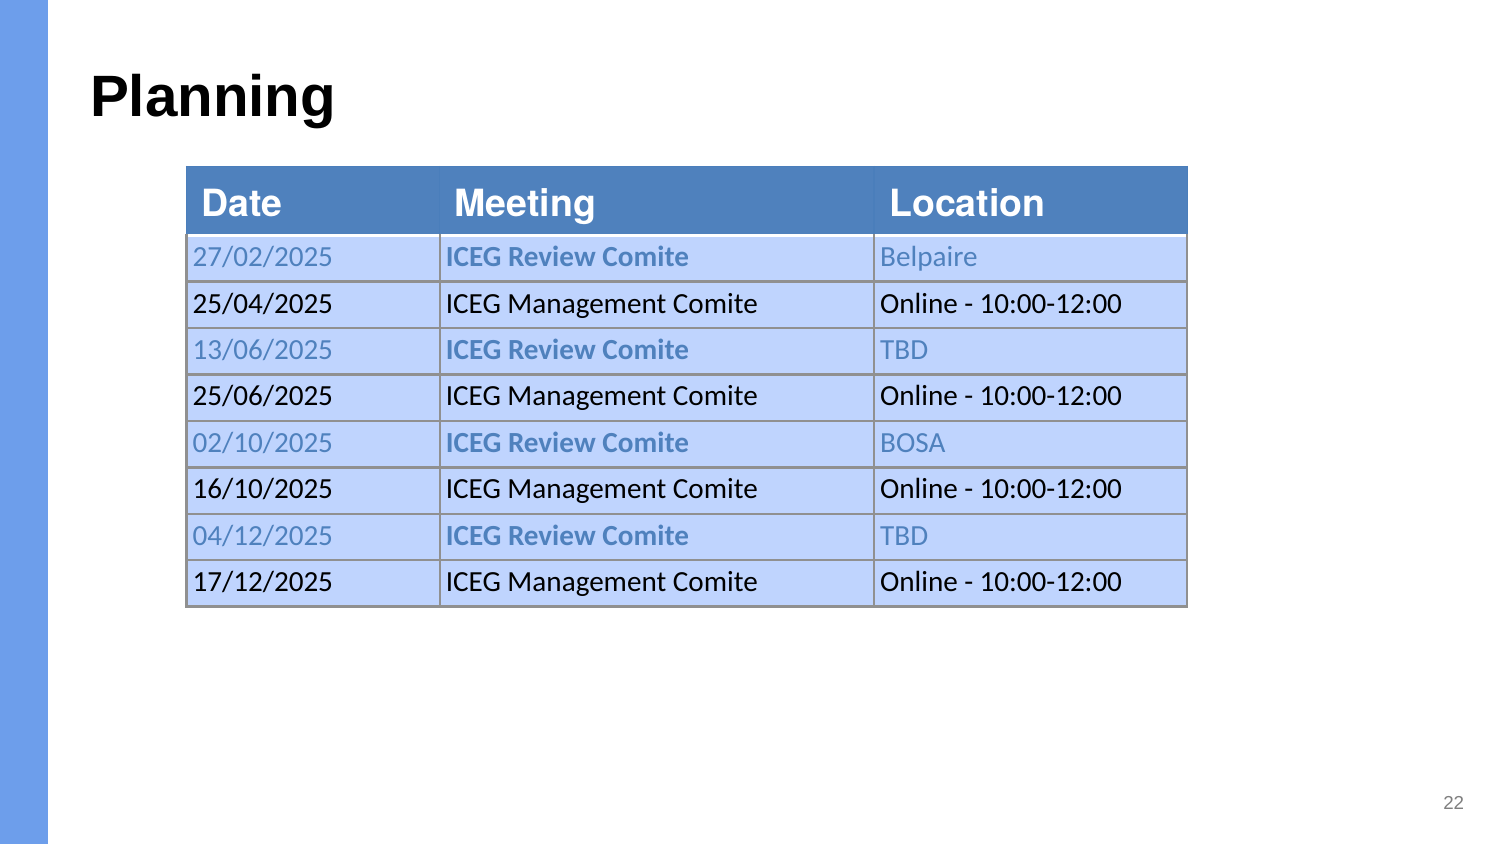

# Planning
| Date | Meeting | Location |
| --- | --- | --- |
| 27/02/2025 | ICEG Review Comite | Belpaire |
| 25/04/2025 | ICEG Management Comite | Online - 10:00-12:00 |
| 13/06/2025 | ICEG Review Comite | TBD |
| 25/06/2025 | ICEG Management Comite | Online - 10:00-12:00 |
| 02/10/2025 | ICEG Review Comite | BOSA |
| 16/10/2025 | ICEG Management Comite | Online - 10:00-12:00 |
| 04/12/2025 | ICEG Review Comite | TBD |
| 17/12/2025 | ICEG Management Comite | Online - 10:00-12:00 |
22